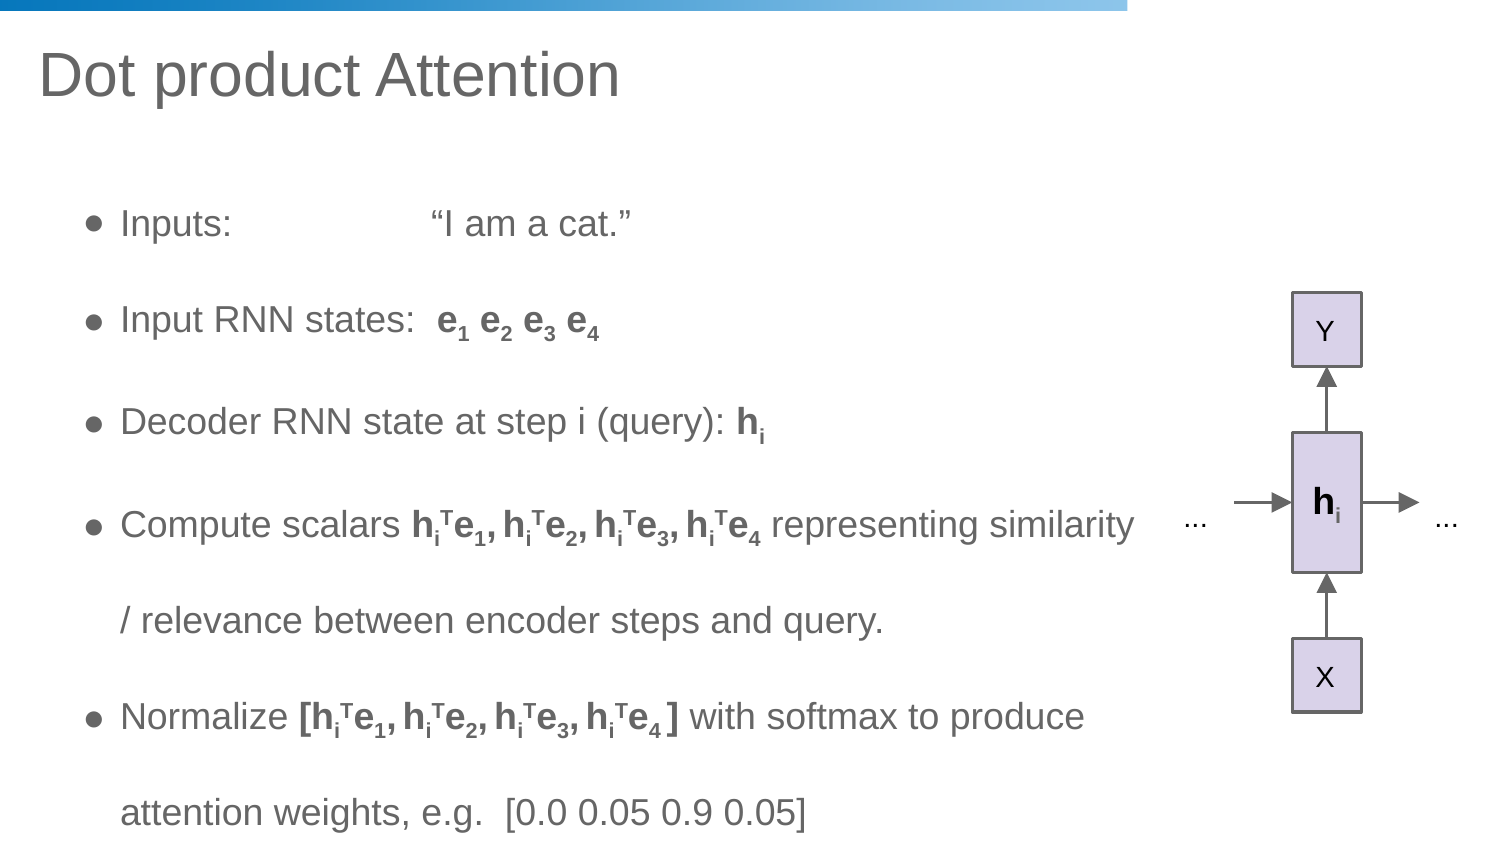

# Dot product Attention
Inputs:                   “I am a cat.”
Input RNN states:  e1 e2 e3 e4
Decoder RNN state at step i (query): hi
Compute scalars hiTe1, hiTe2, hiTe3, hiTe4 representing similarity / relevance between encoder steps and query.
Normalize [hiTe1, hiTe2, hiTe3, hiTe4 ] with softmax to produce attention weights, e.g.  [0.0 0.05 0.9 0.05]
 Y
hi
 X
...
...